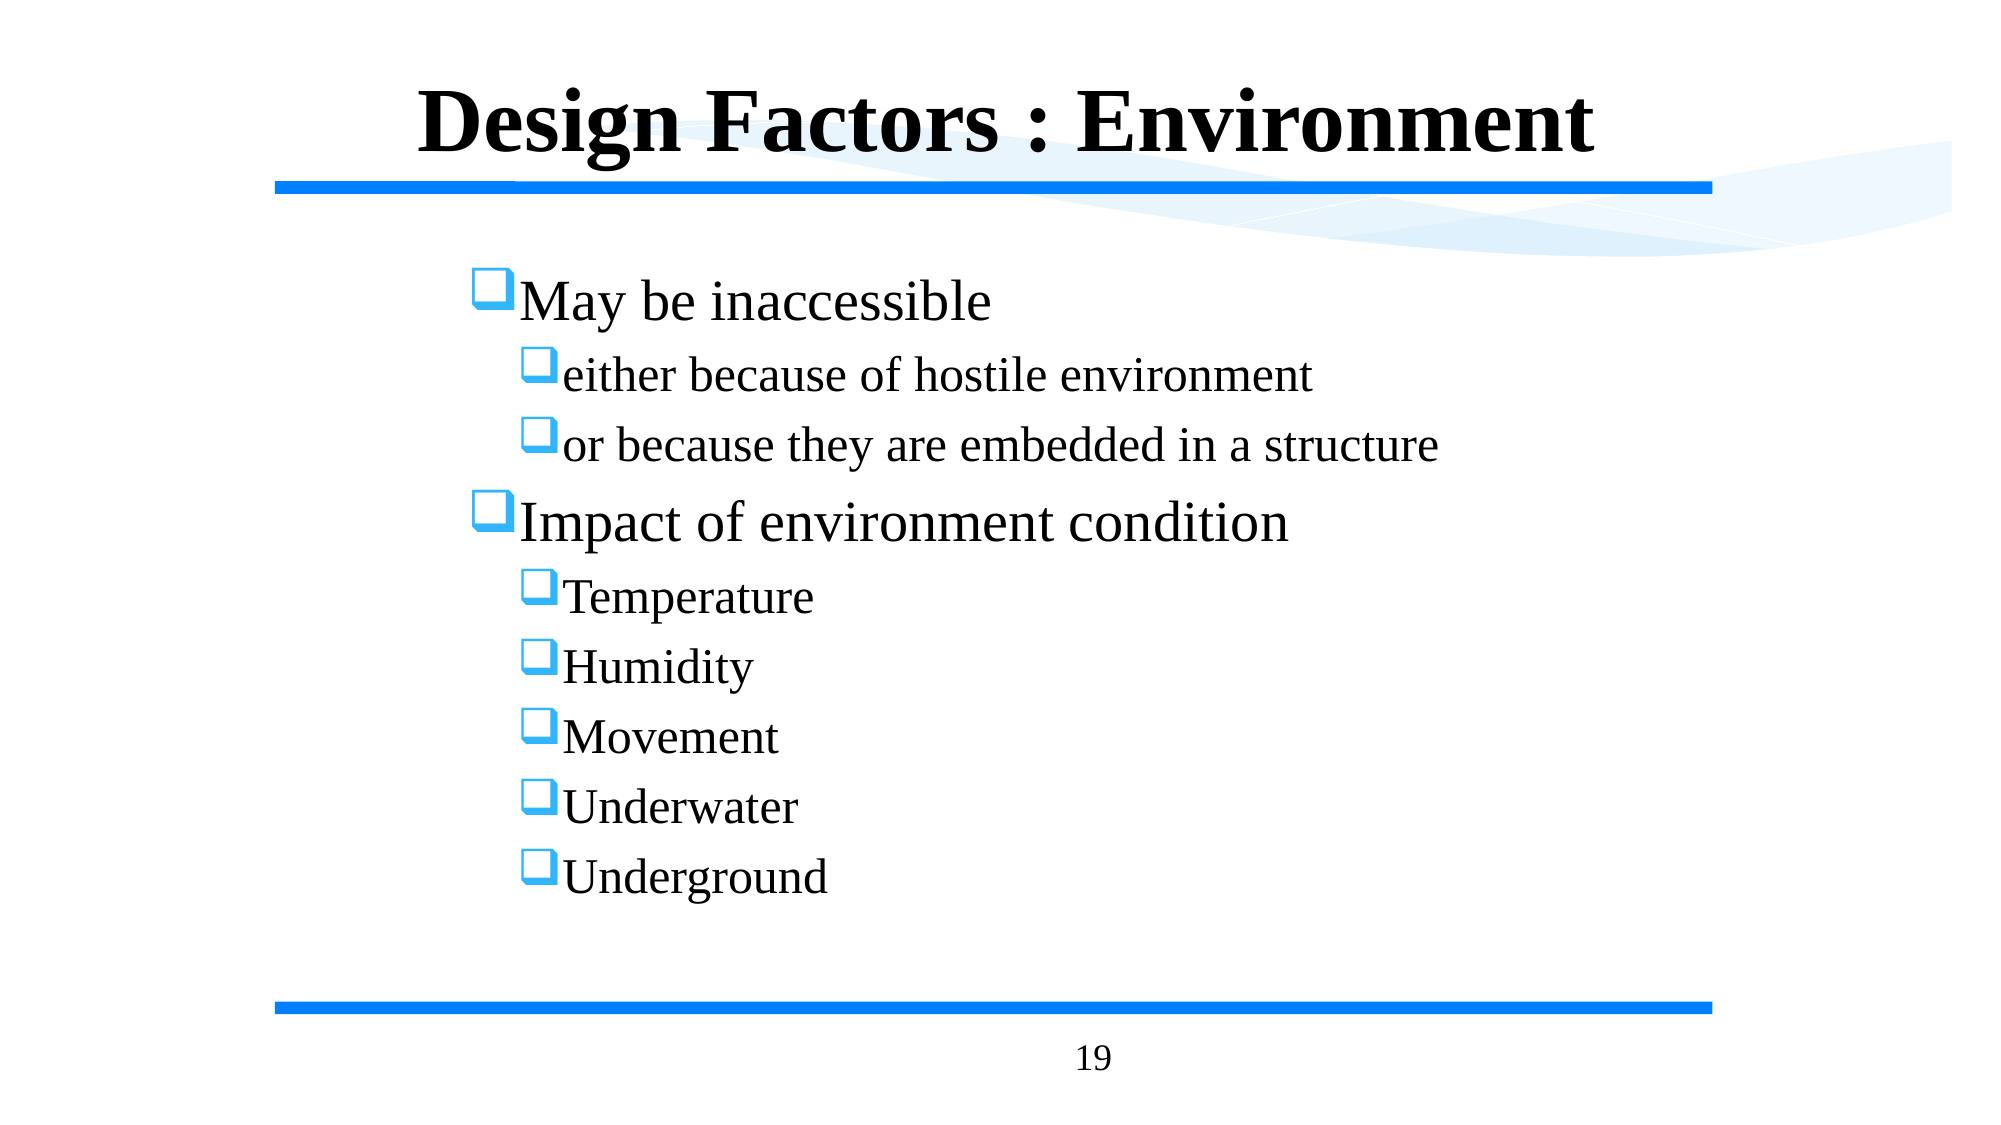

Design Factors : Environment

May be inaccessible
either because of hostile environment
or because they are embedded in a structure
Impact of environment condition
Temperature
Humidity
Movement
Underwater
Underground

19